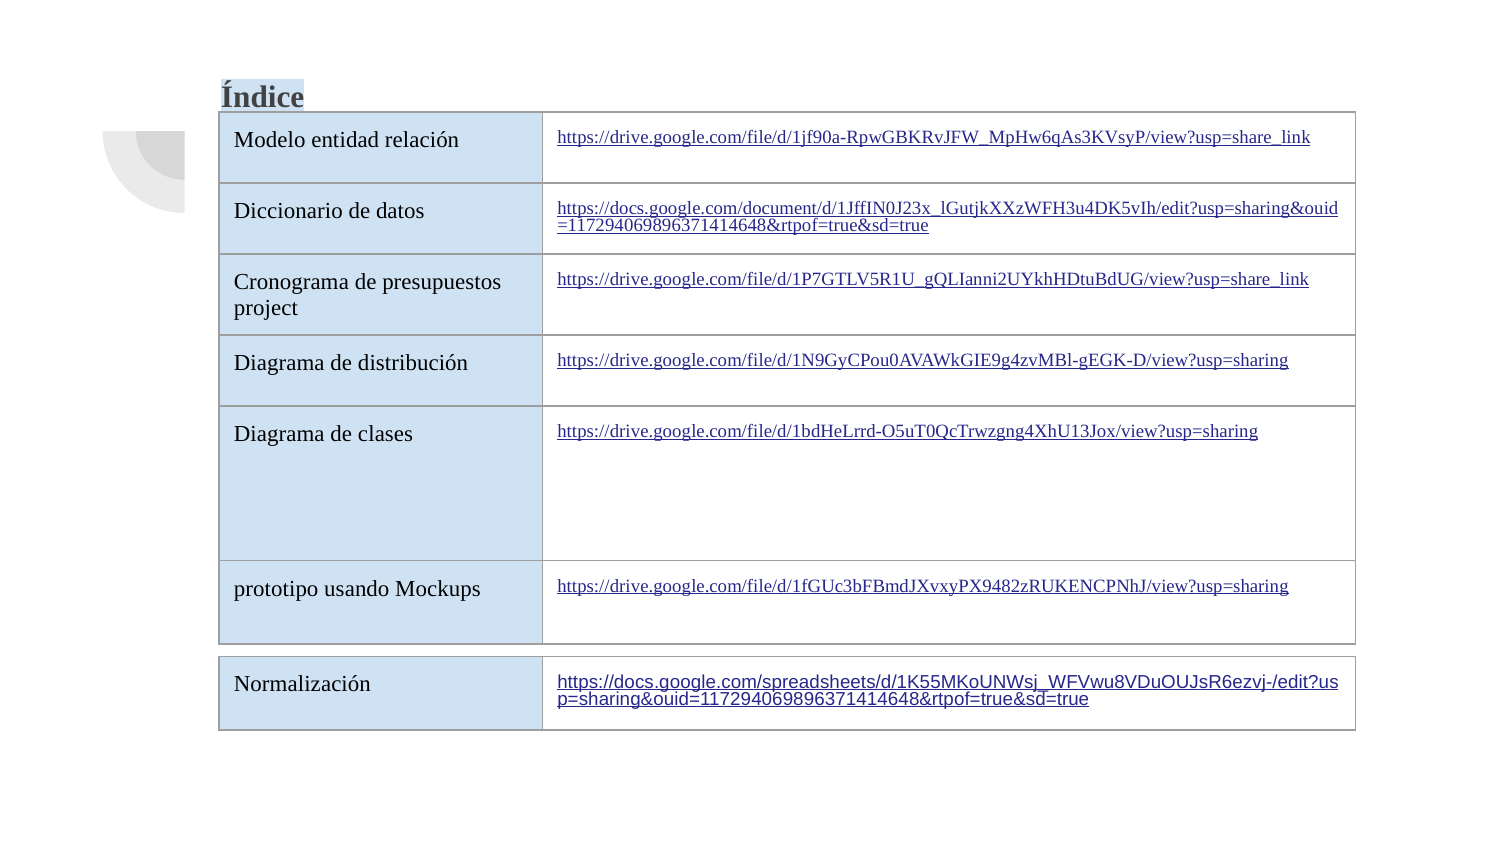

# Índice

| Modelo entidad relación | https://drive.google.com/file/d/1jf90a-RpwGBKRvJFW\_MpHw6qAs3KVsyP/view?usp=share\_link |
| --- | --- |
| Diccionario de datos | https://docs.google.com/document/d/1JffIN0J23x\_lGutjkXXzWFH3u4DK5vIh/edit?usp=sharing&ouid=117294069896371414648&rtpof=true&sd=true |
| Cronograma de presupuestos project | https://drive.google.com/file/d/1P7GTLV5R1U\_gQLIanni2UYkhHDtuBdUG/view?usp=share\_link |
| Diagrama de distribución | https://drive.google.com/file/d/1N9GyCPou0AVAWkGIE9g4zvMBl-gEGK-D/view?usp=sharing |
| Diagrama de clases | https://drive.google.com/file/d/1bdHeLrrd-O5uT0QcTrwzgng4XhU13Jox/view?usp=sharing |
| prototipo usando Mockups | https://drive.google.com/file/d/1fGUc3bFBmdJXvxyPX9482zRUKENCPNhJ/view?usp=sharing |
| Normalización | https://docs.google.com/spreadsheets/d/1K55MKoUNWsj\_WFVwu8VDuOUJsR6ezvj-/edit?usp=sharing&ouid=117294069896371414648&rtpof=true&sd=true |
| --- | --- |